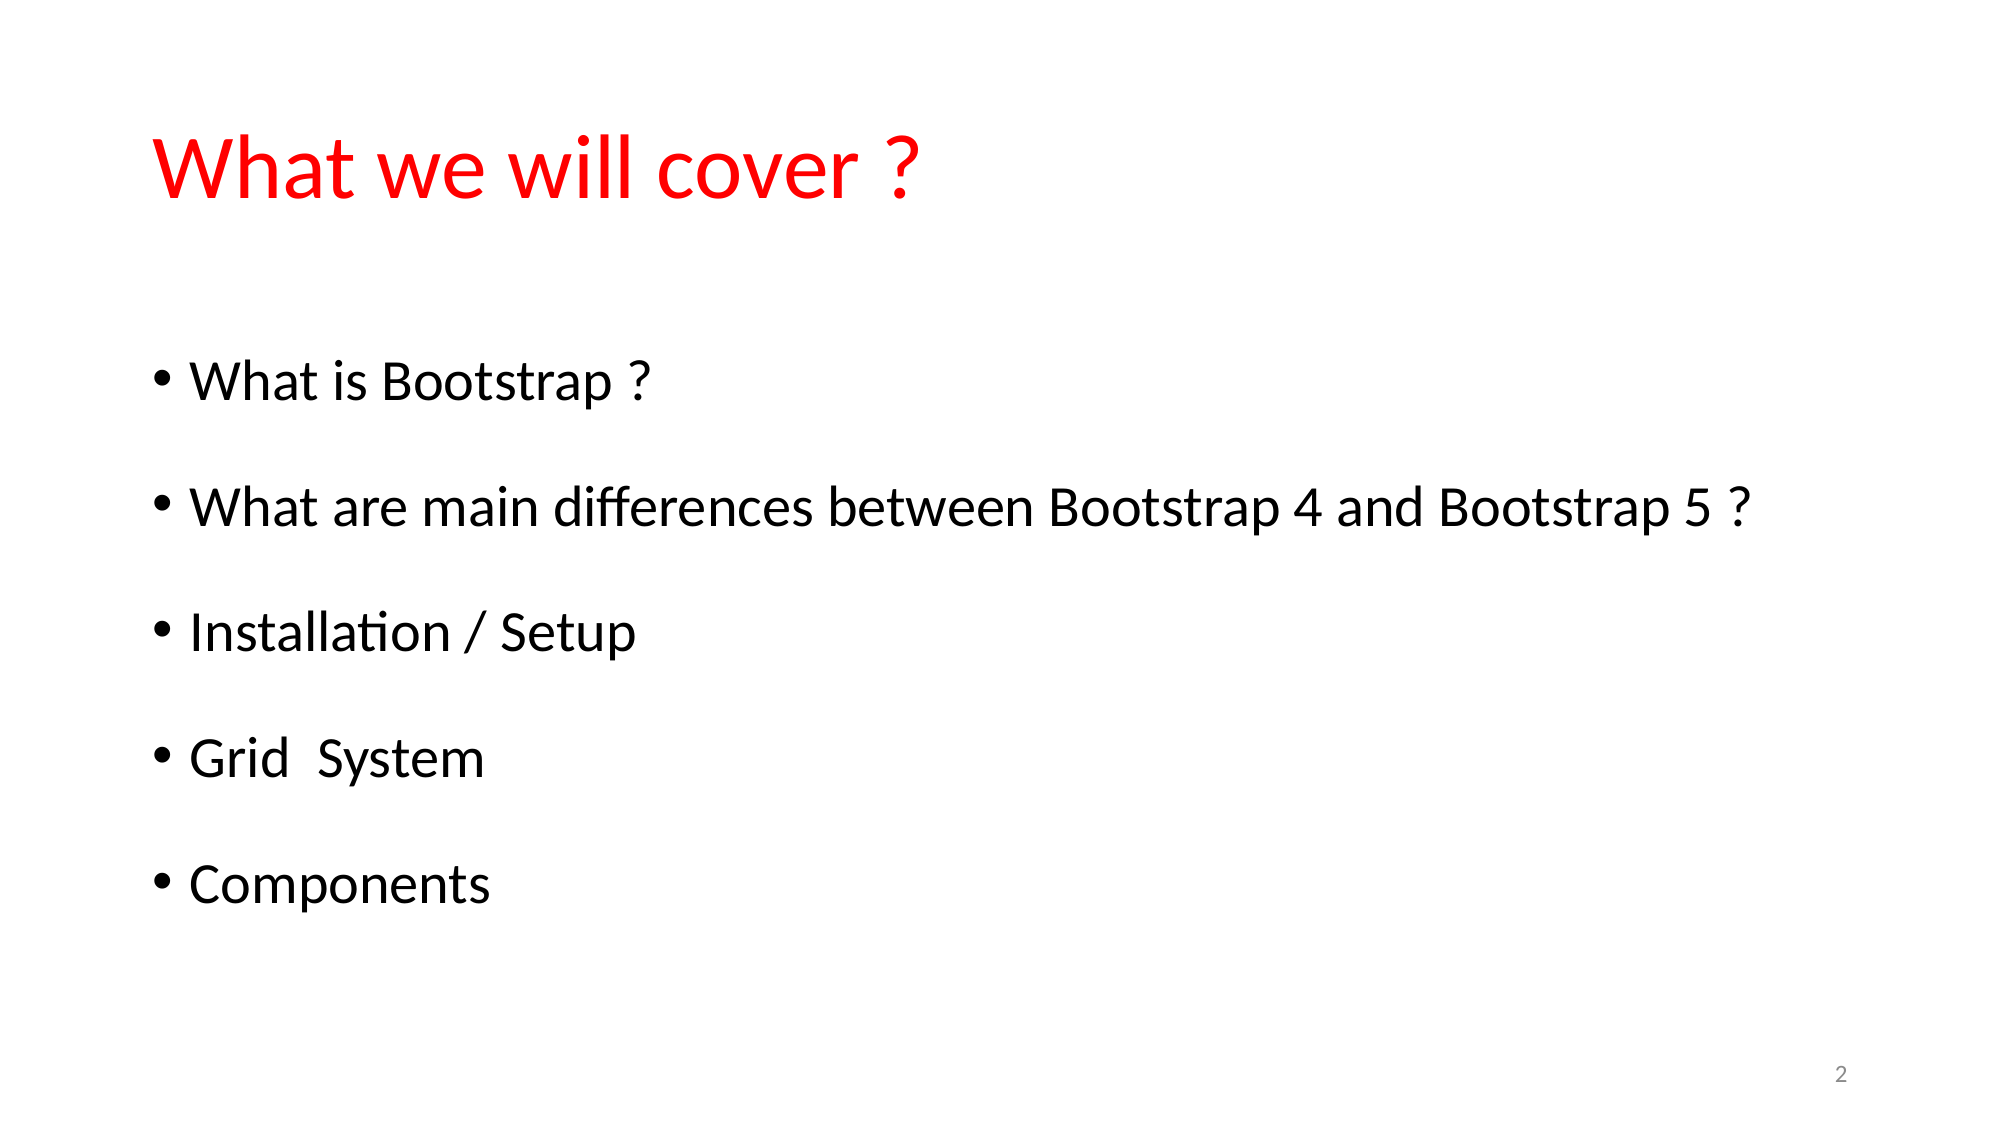

# What we will cover ?
What is Bootstrap ?
What are main differences between Bootstrap 4 and Bootstrap 5 ?
Installation / Setup
Grid  System
Components
2